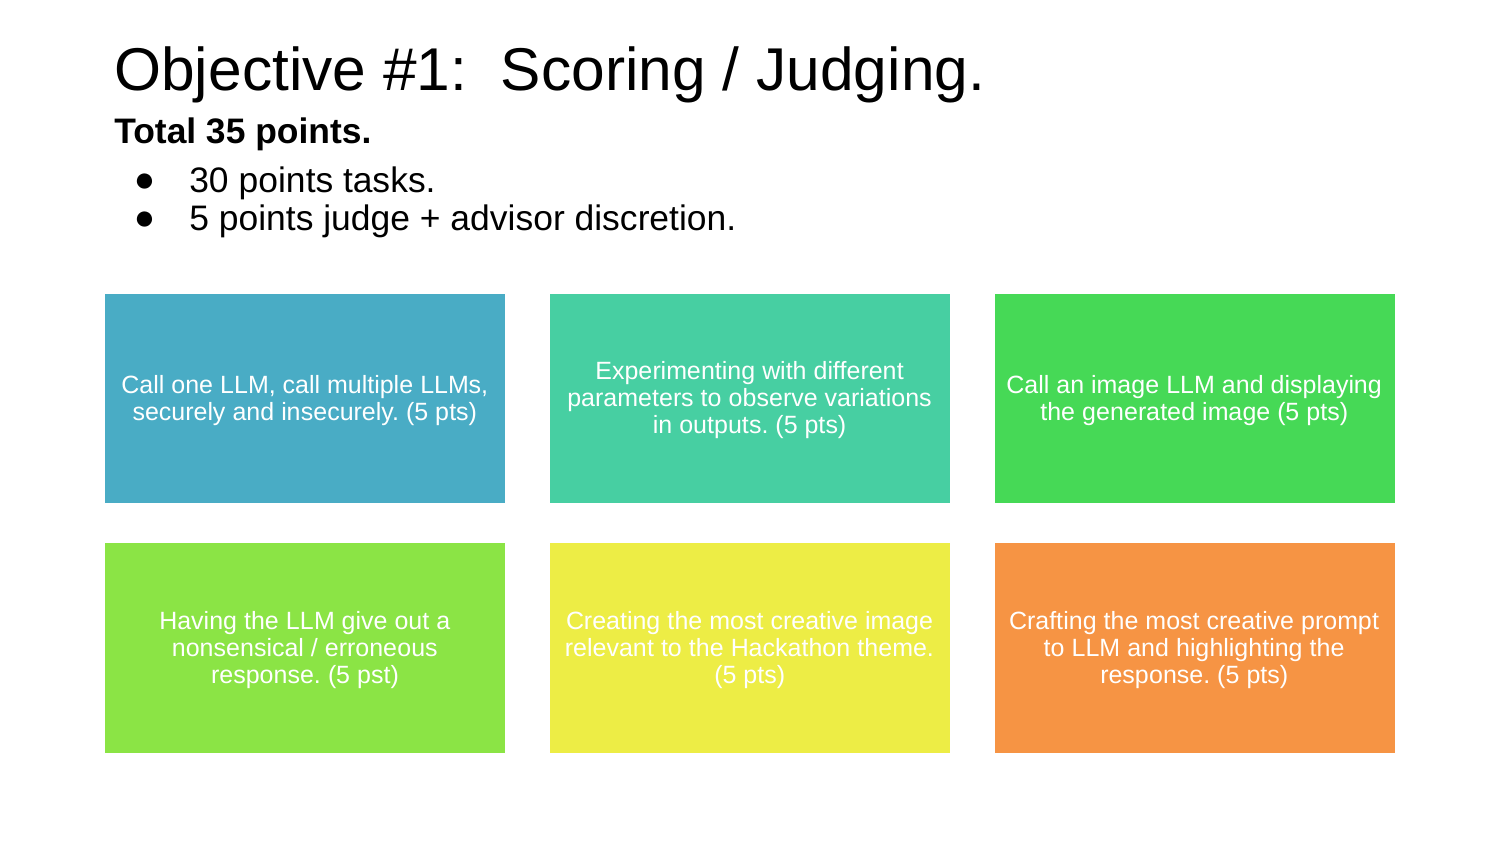

Objective #1:  Scoring / Judging.
Total 35 points.
30 points tasks.
5 points judge + advisor discretion.

Call one LLM, call multiple LLMs, securely and insecurely. (5 pts)

Experimenting with different parameters to observe variations in outputs. (5 pts)

Call an image LLM and displaying the generated image (5 pts)

Having the LLM give out a nonsensical / erroneous response. (5 pst)

Creating the most creative image relevant to the Hackathon theme. (5 pts)

Crafting the most creative prompt to LLM and highlighting the response. (5 pts)